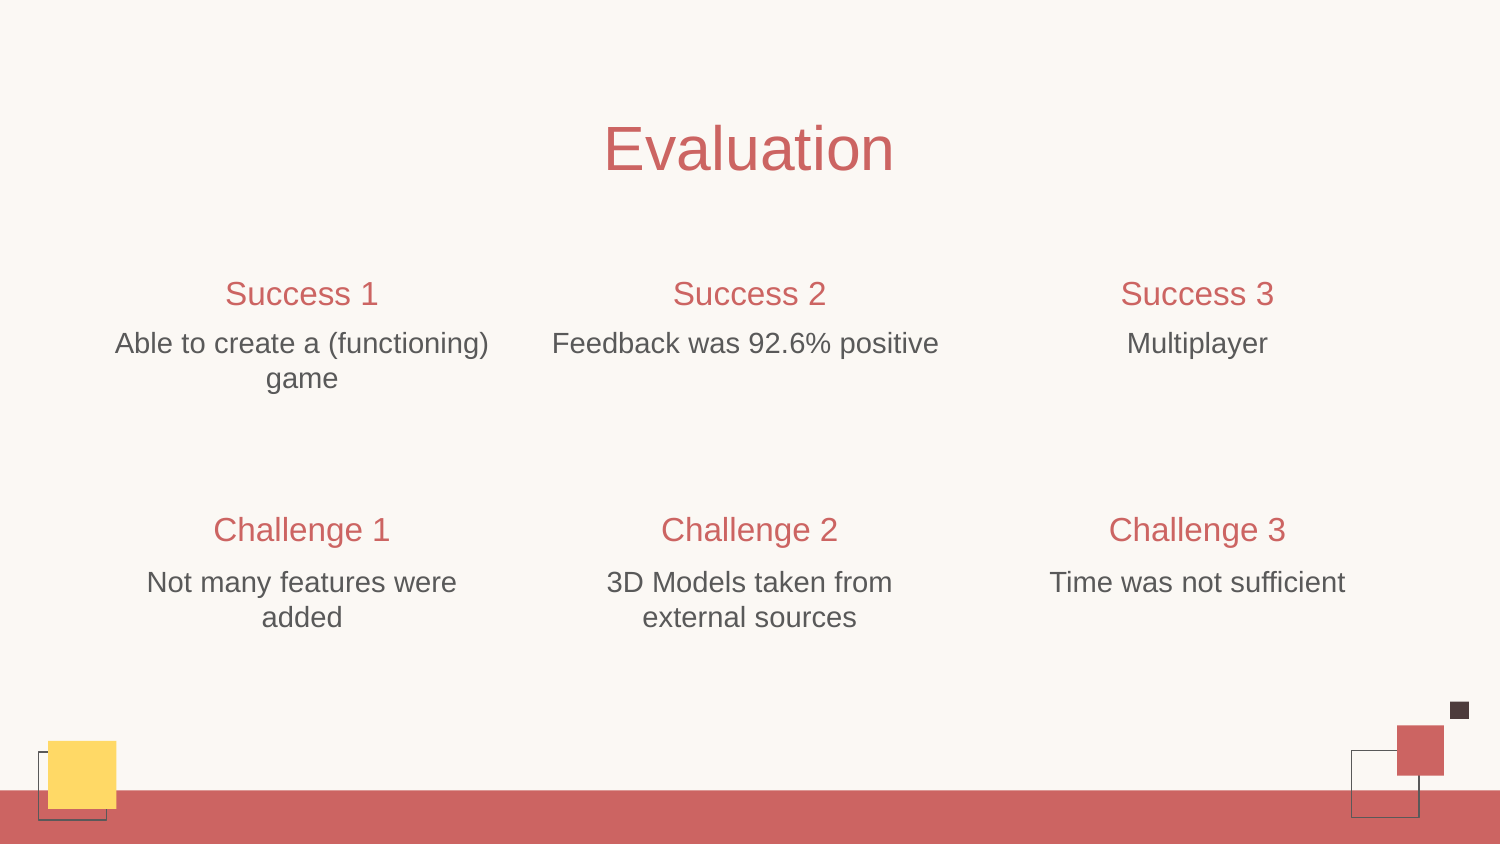

# Evaluation
Success 1
Success 2
Success 3
Able to create a (functioning) game
Feedback was 92.6% positive
Multiplayer
Challenge 1
Challenge 2
Challenge 3
Not many features were added
3D Models taken from external sources
Time was not sufficient